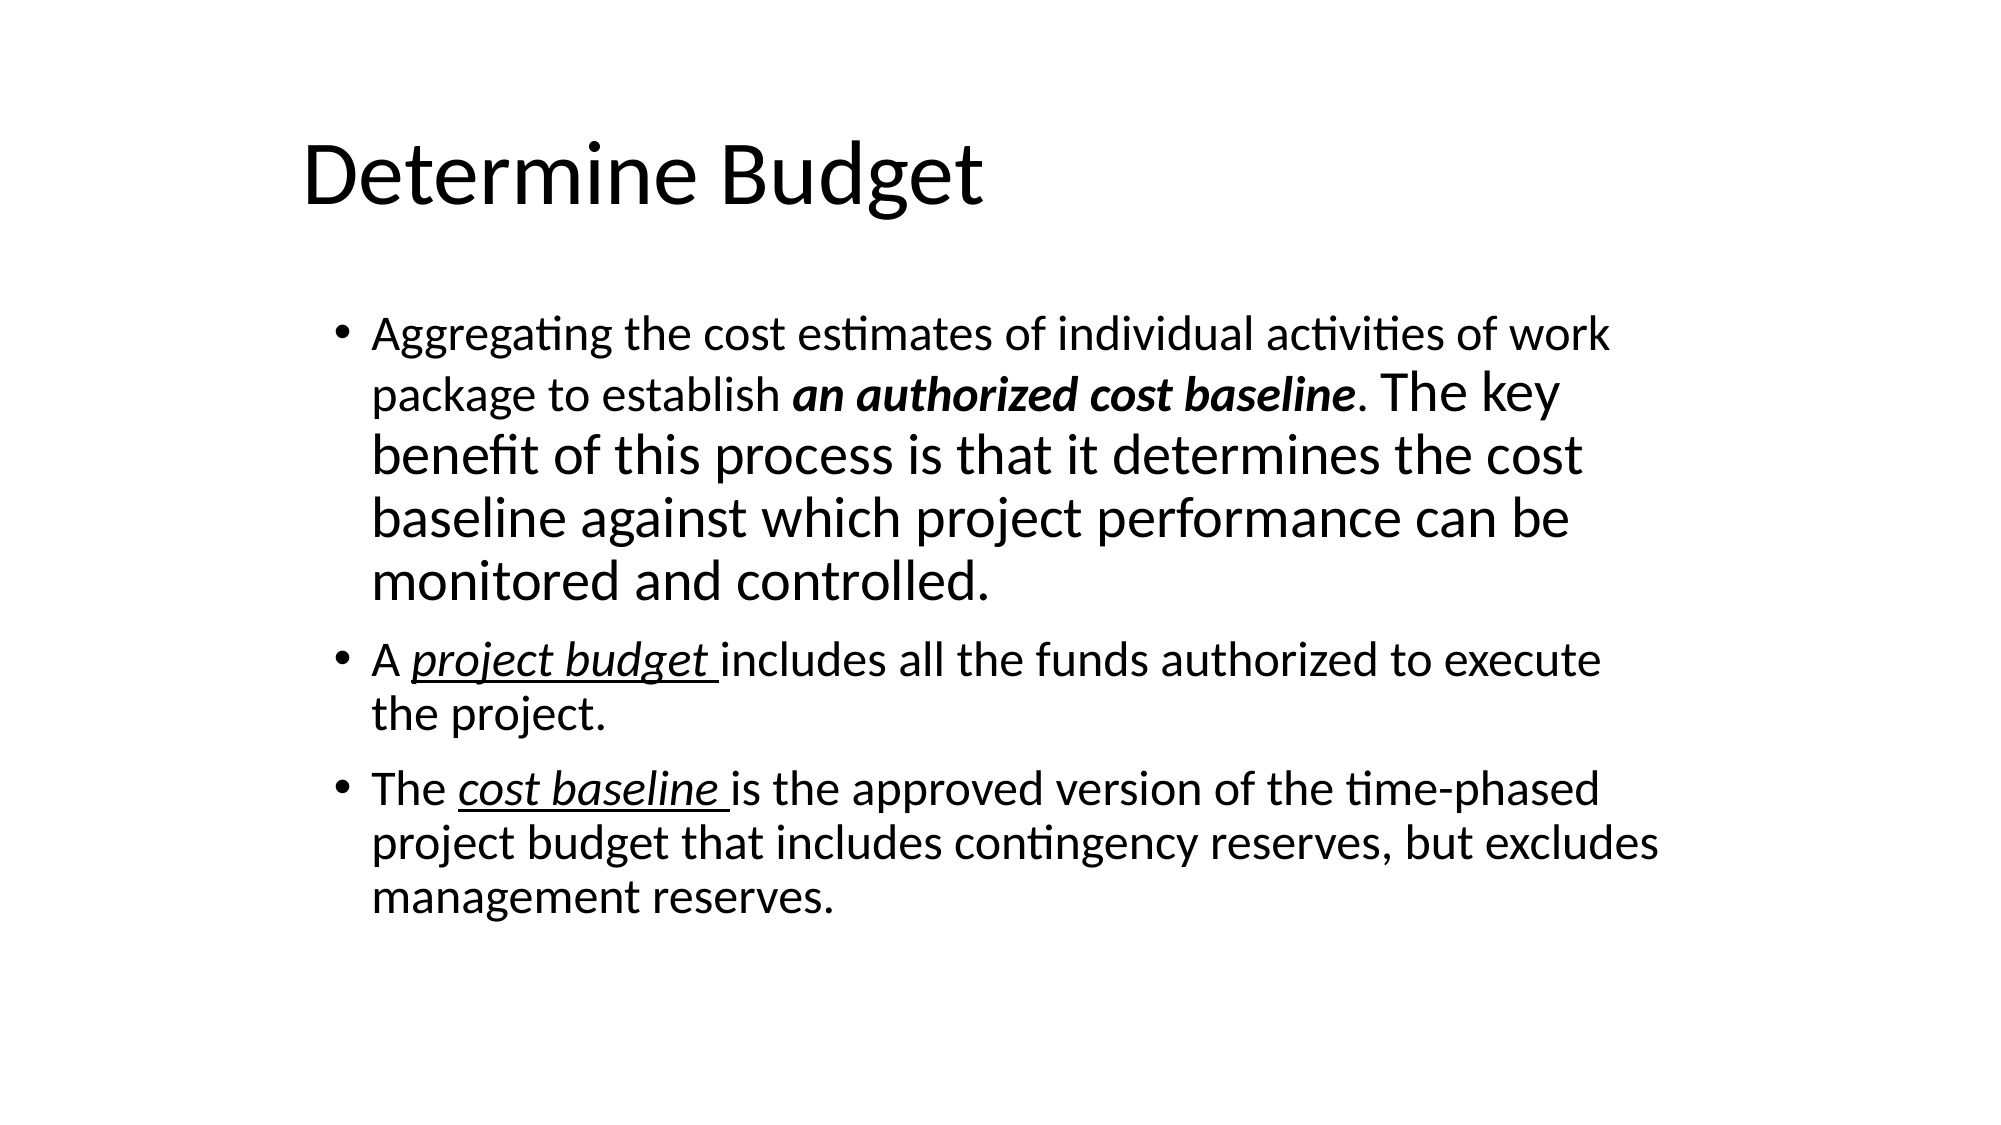

# Determine Budget
Aggregating the cost estimates of individual activities of work package to establish an authorized cost baseline. The key benefit of this process is that it determines the cost baseline against which project performance can be monitored and controlled.
A project budget includes all the funds authorized to execute the project.
The cost baseline is the approved version of the time-phased project budget that includes contingency reserves, but excludes management reserves.